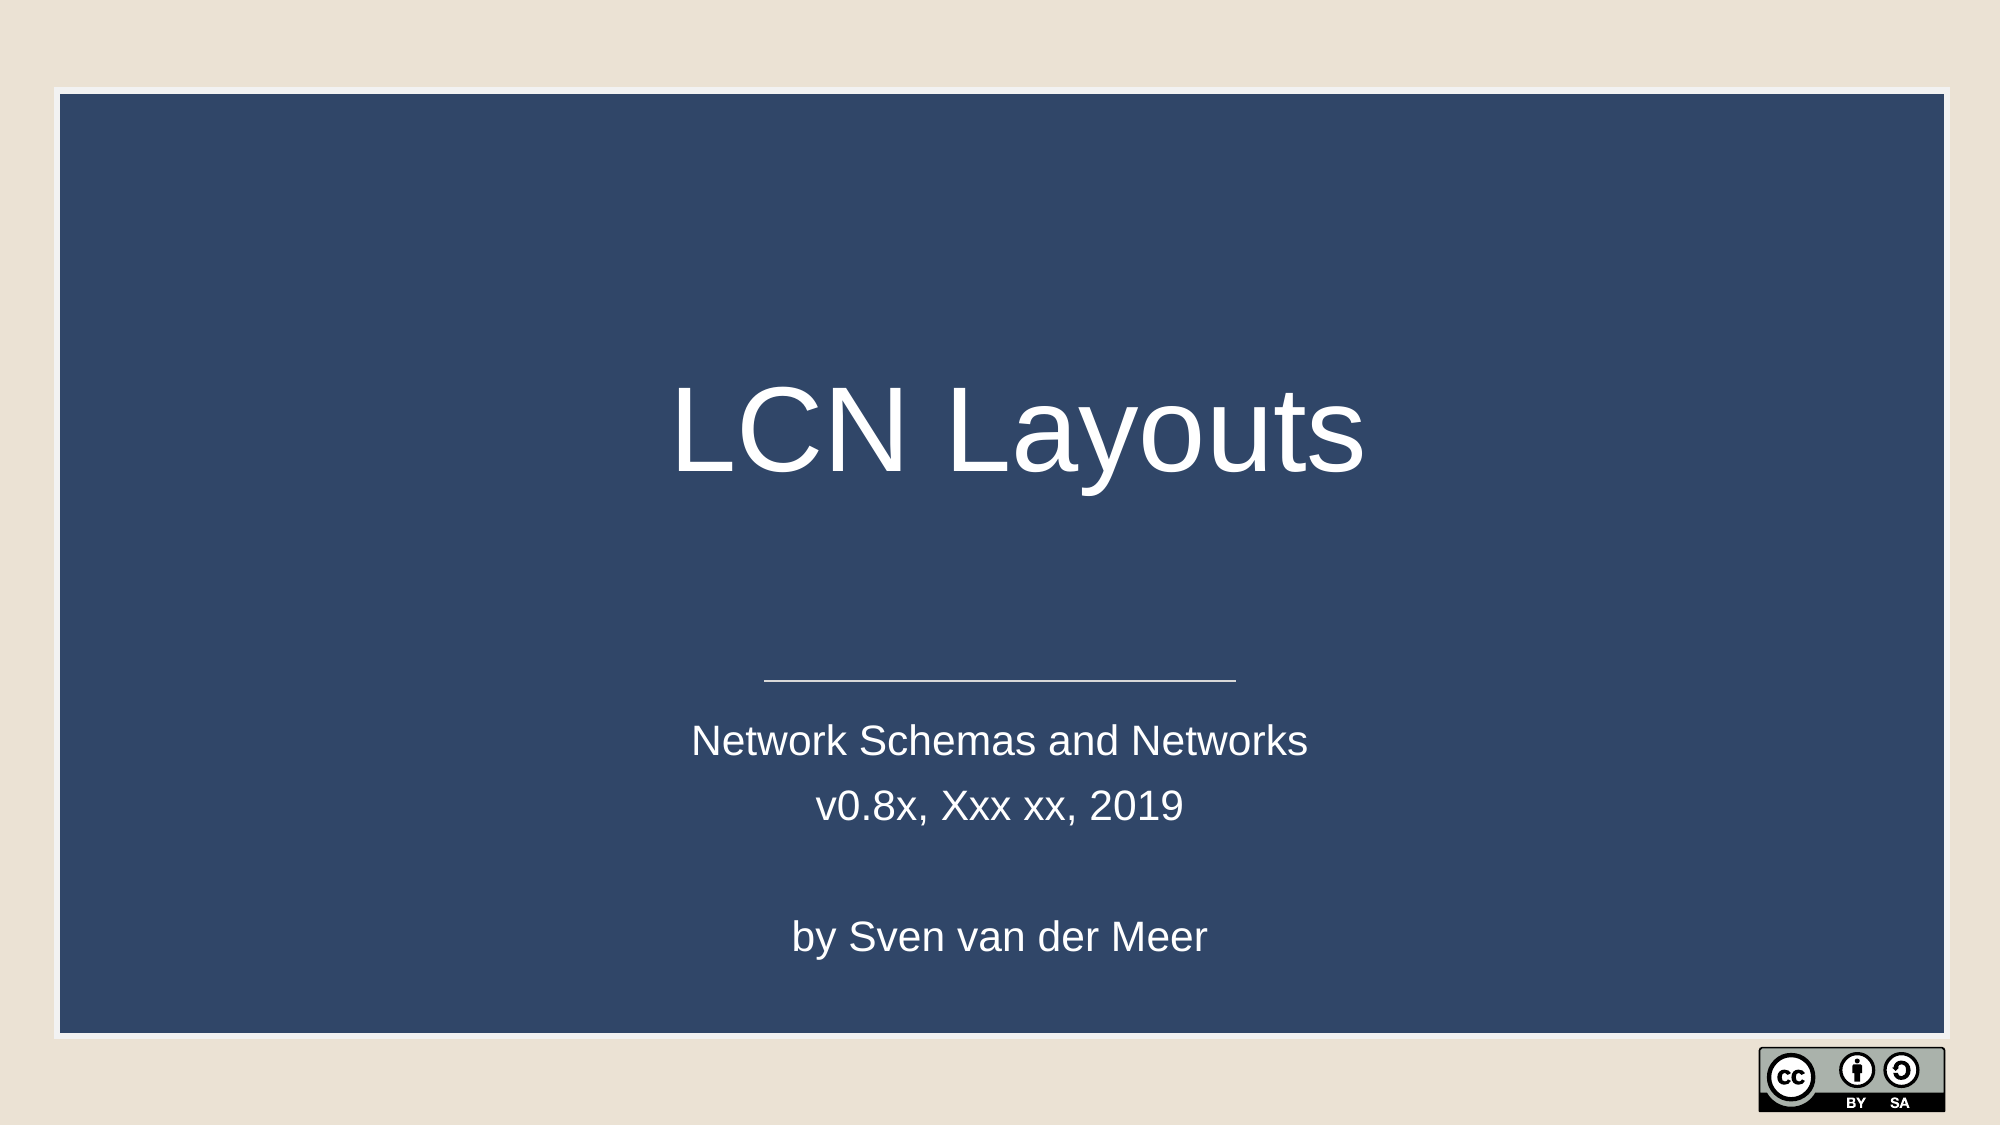

# LCN Layouts
Network Schemas and Networks
v0.8x, Xxx xx, 2019

by Sven van der Meer